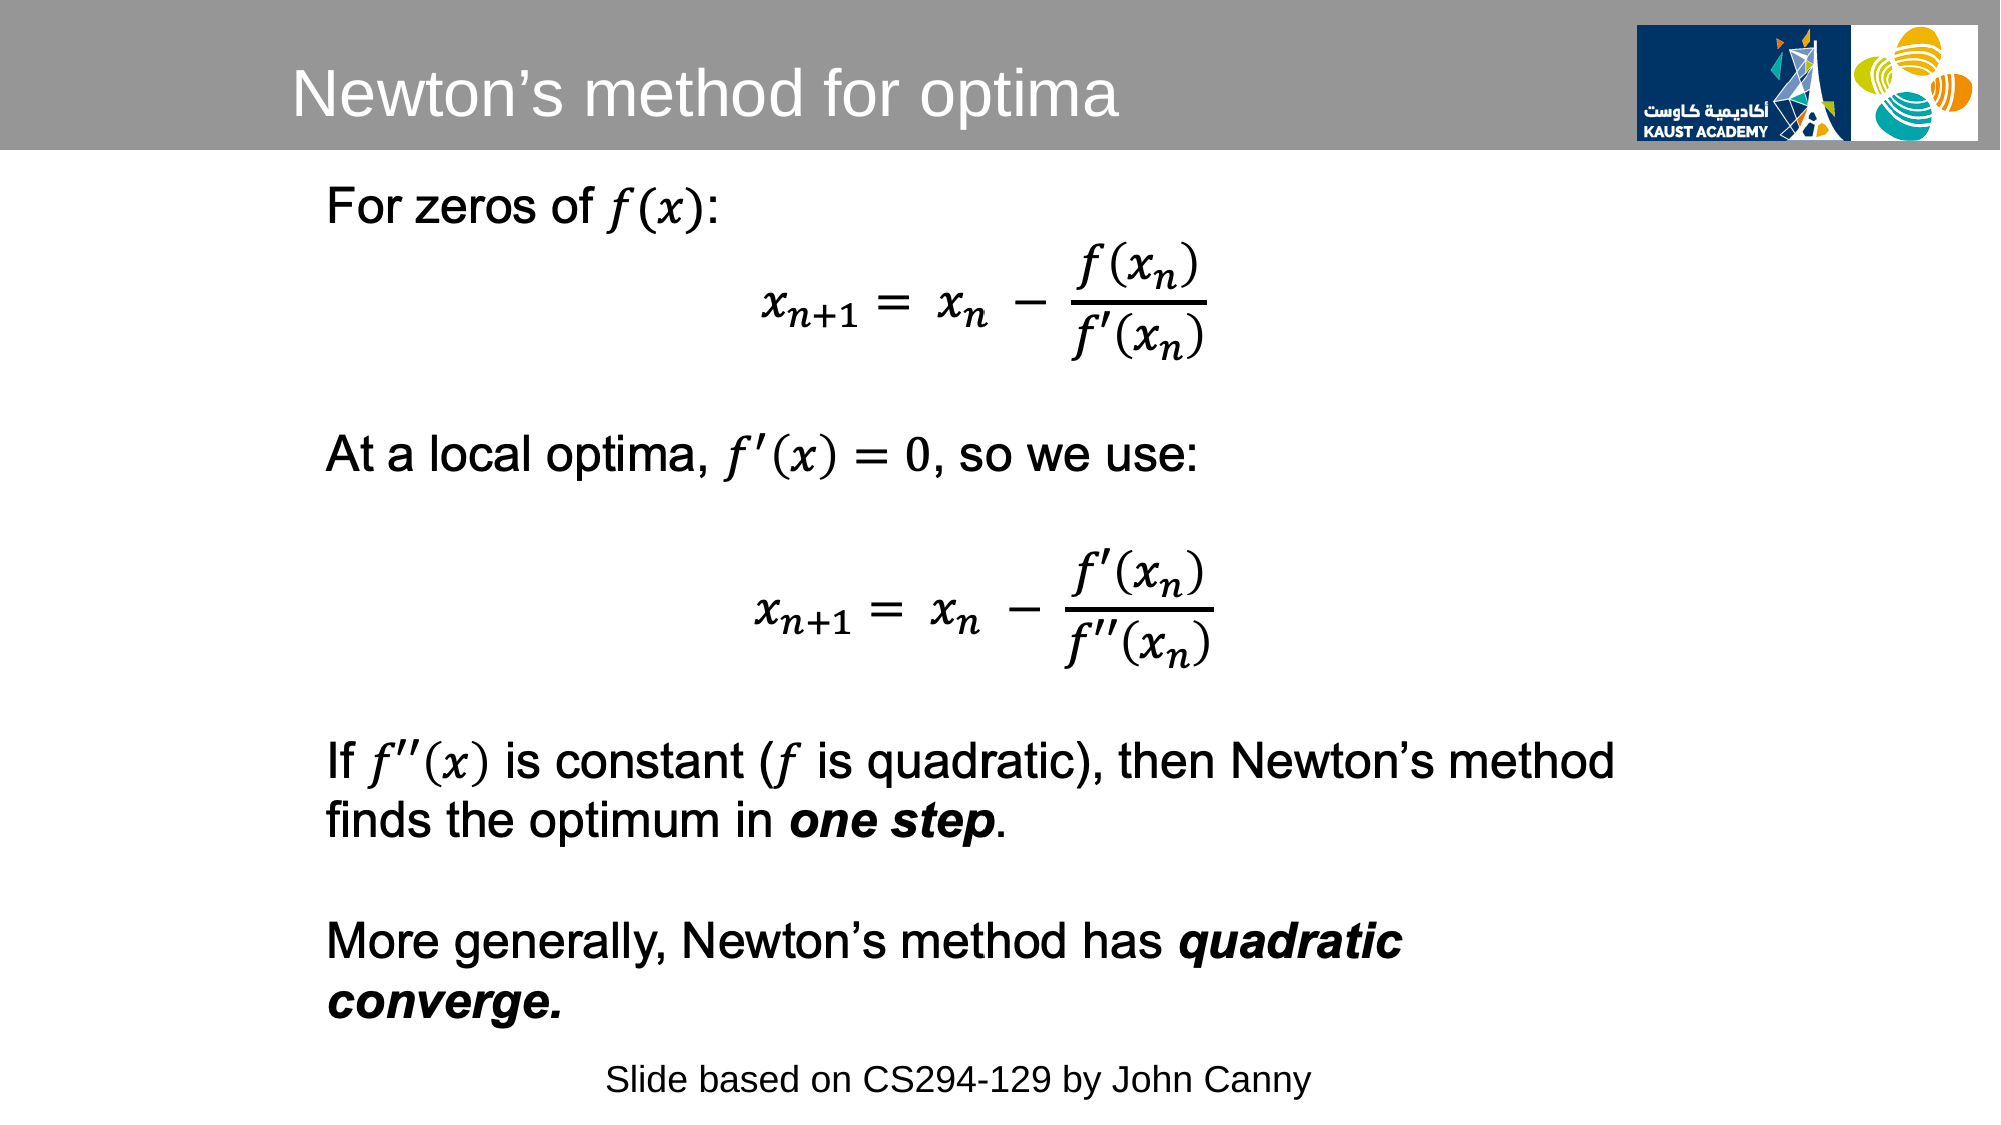

Newton’s method for optima

Slide based on CS294-129 by John Canny